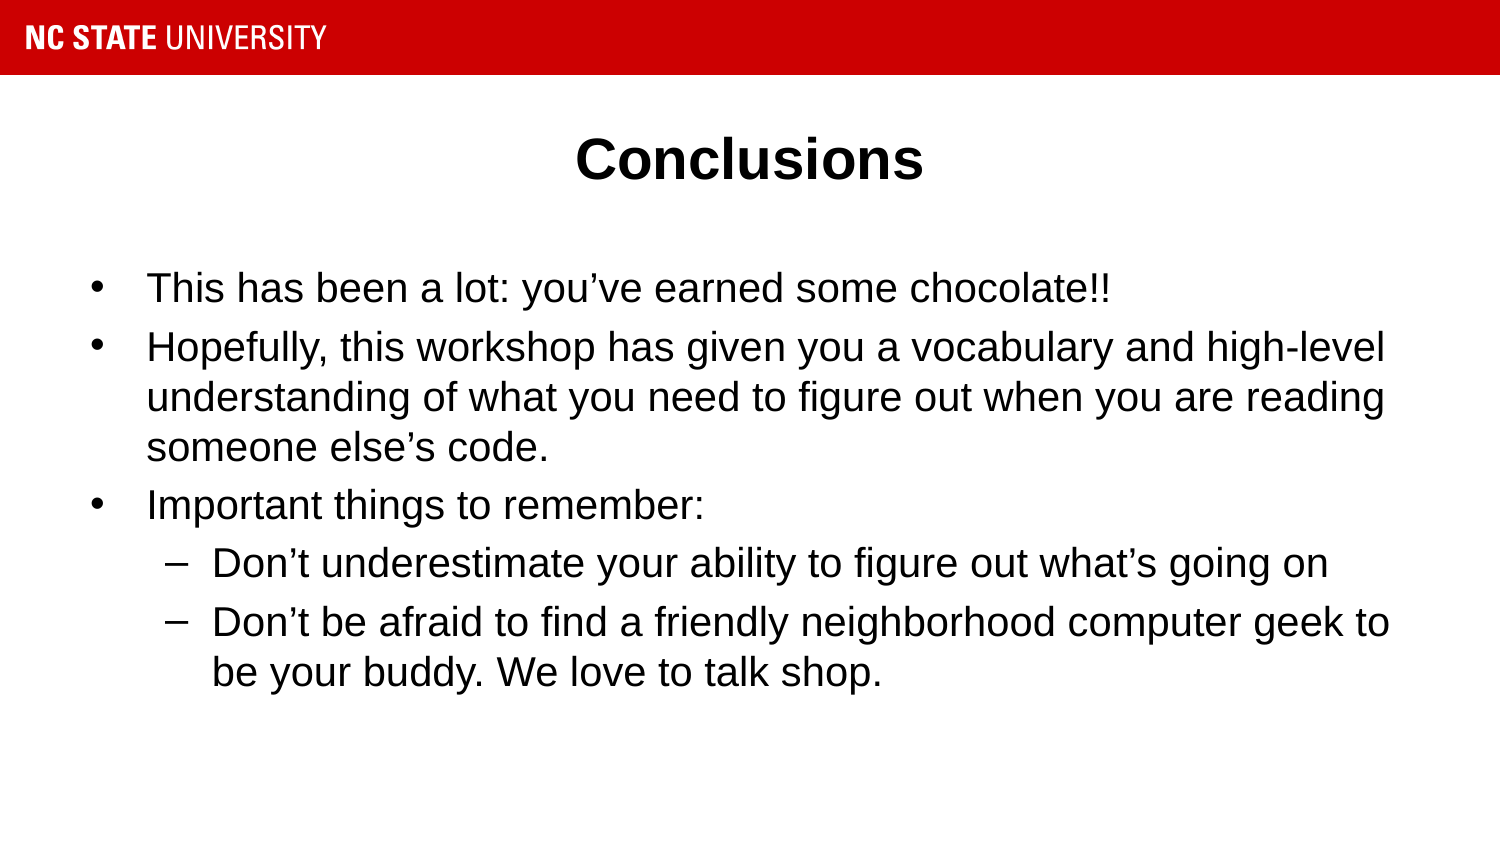

# Conclusions
This has been a lot: you’ve earned some chocolate!!
Hopefully, this workshop has given you a vocabulary and high-level understanding of what you need to figure out when you are reading someone else’s code.
Important things to remember:
Don’t underestimate your ability to figure out what’s going on
Don’t be afraid to find a friendly neighborhood computer geek to be your buddy. We love to talk shop.